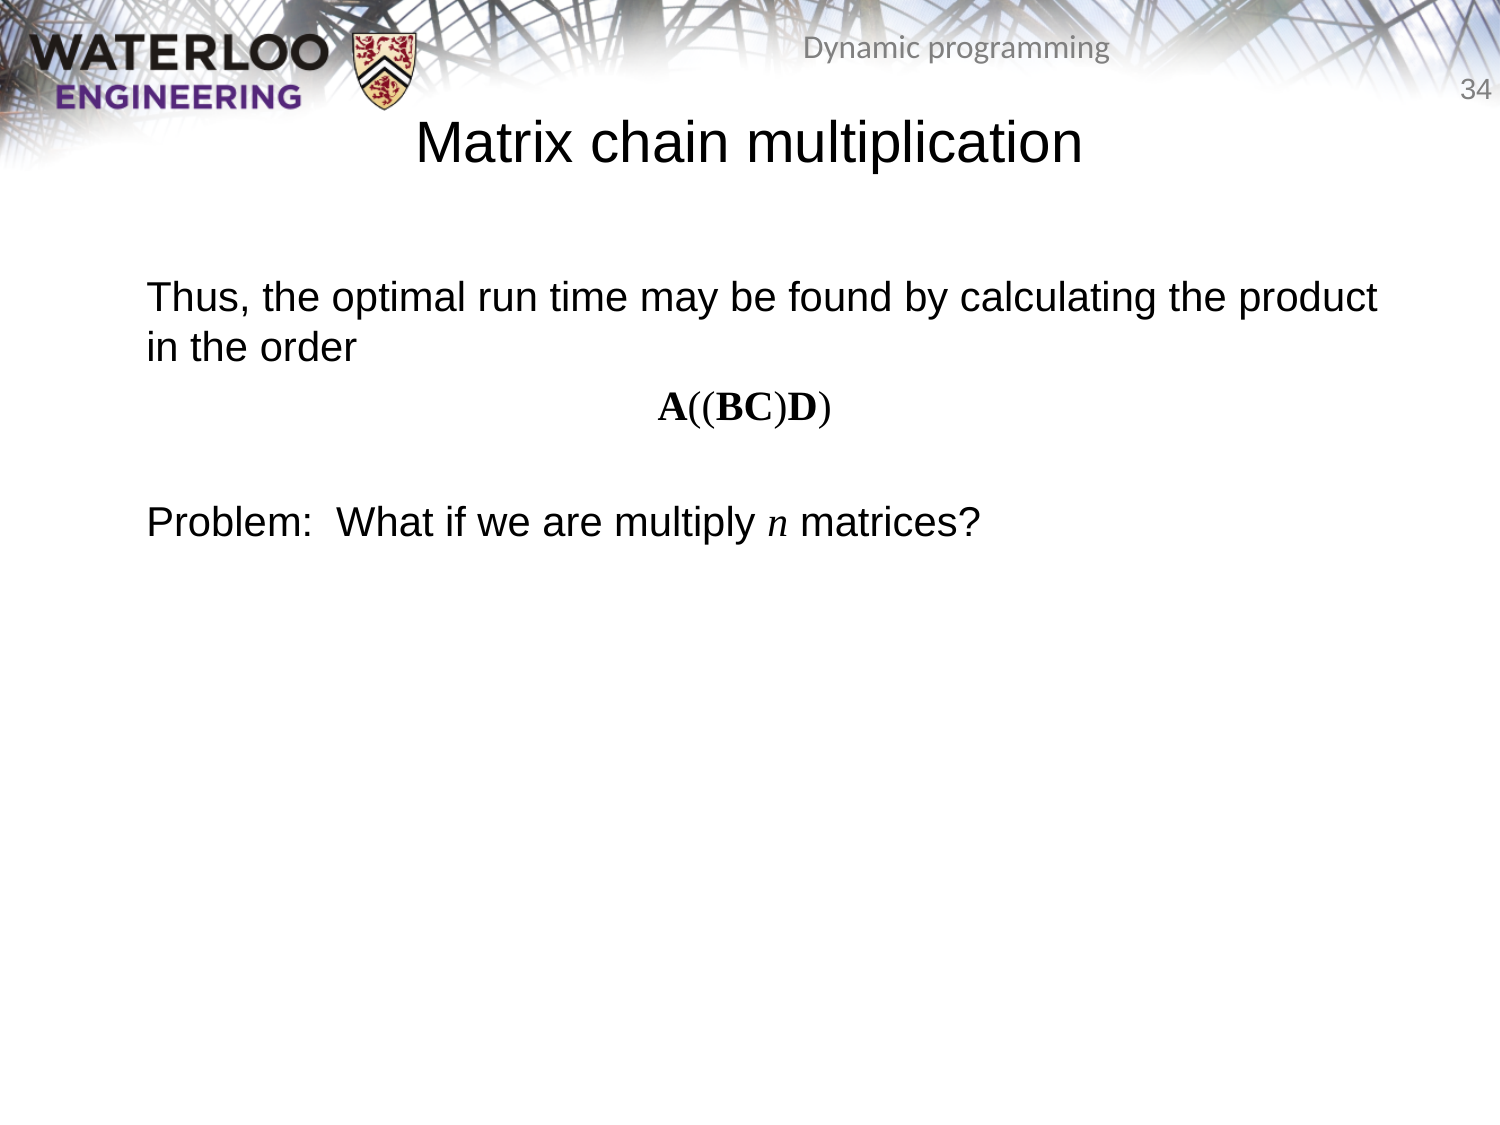

# Matrix chain multiplication
	Thus, the optimal run time may be found by calculating the product in the order
A((BC)D)

	Problem:  What if we are multiply n matrices?